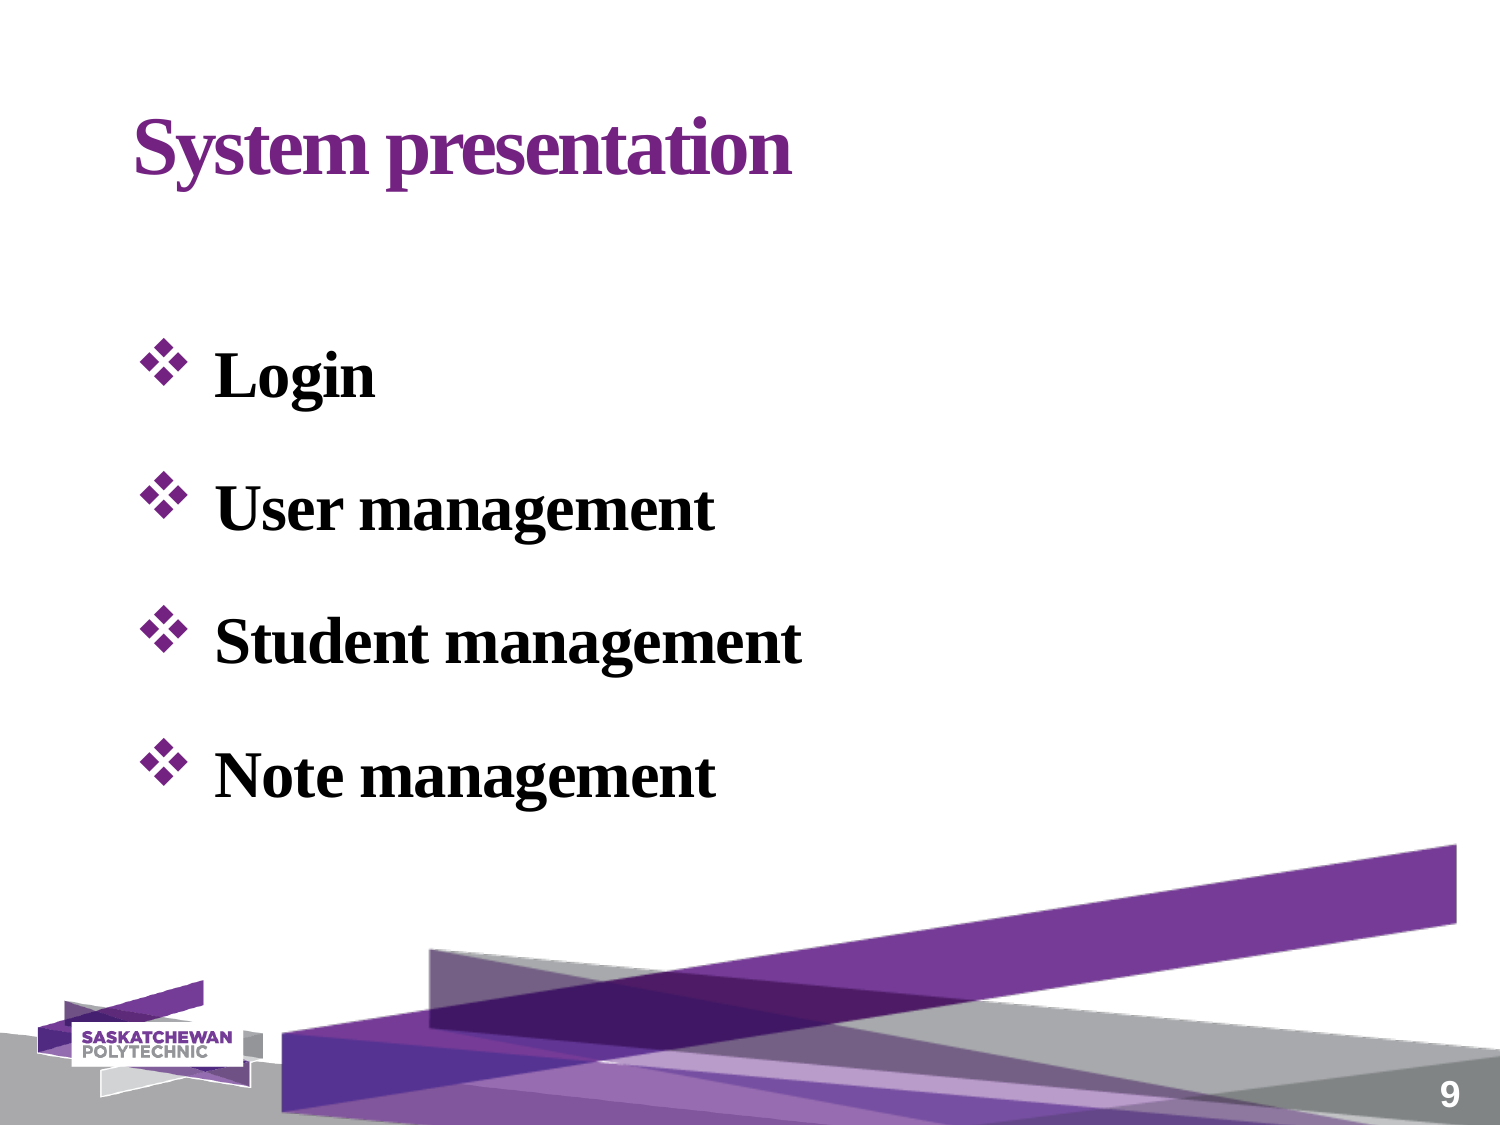

# System presentation
Login
User management
Student management
Note management

9